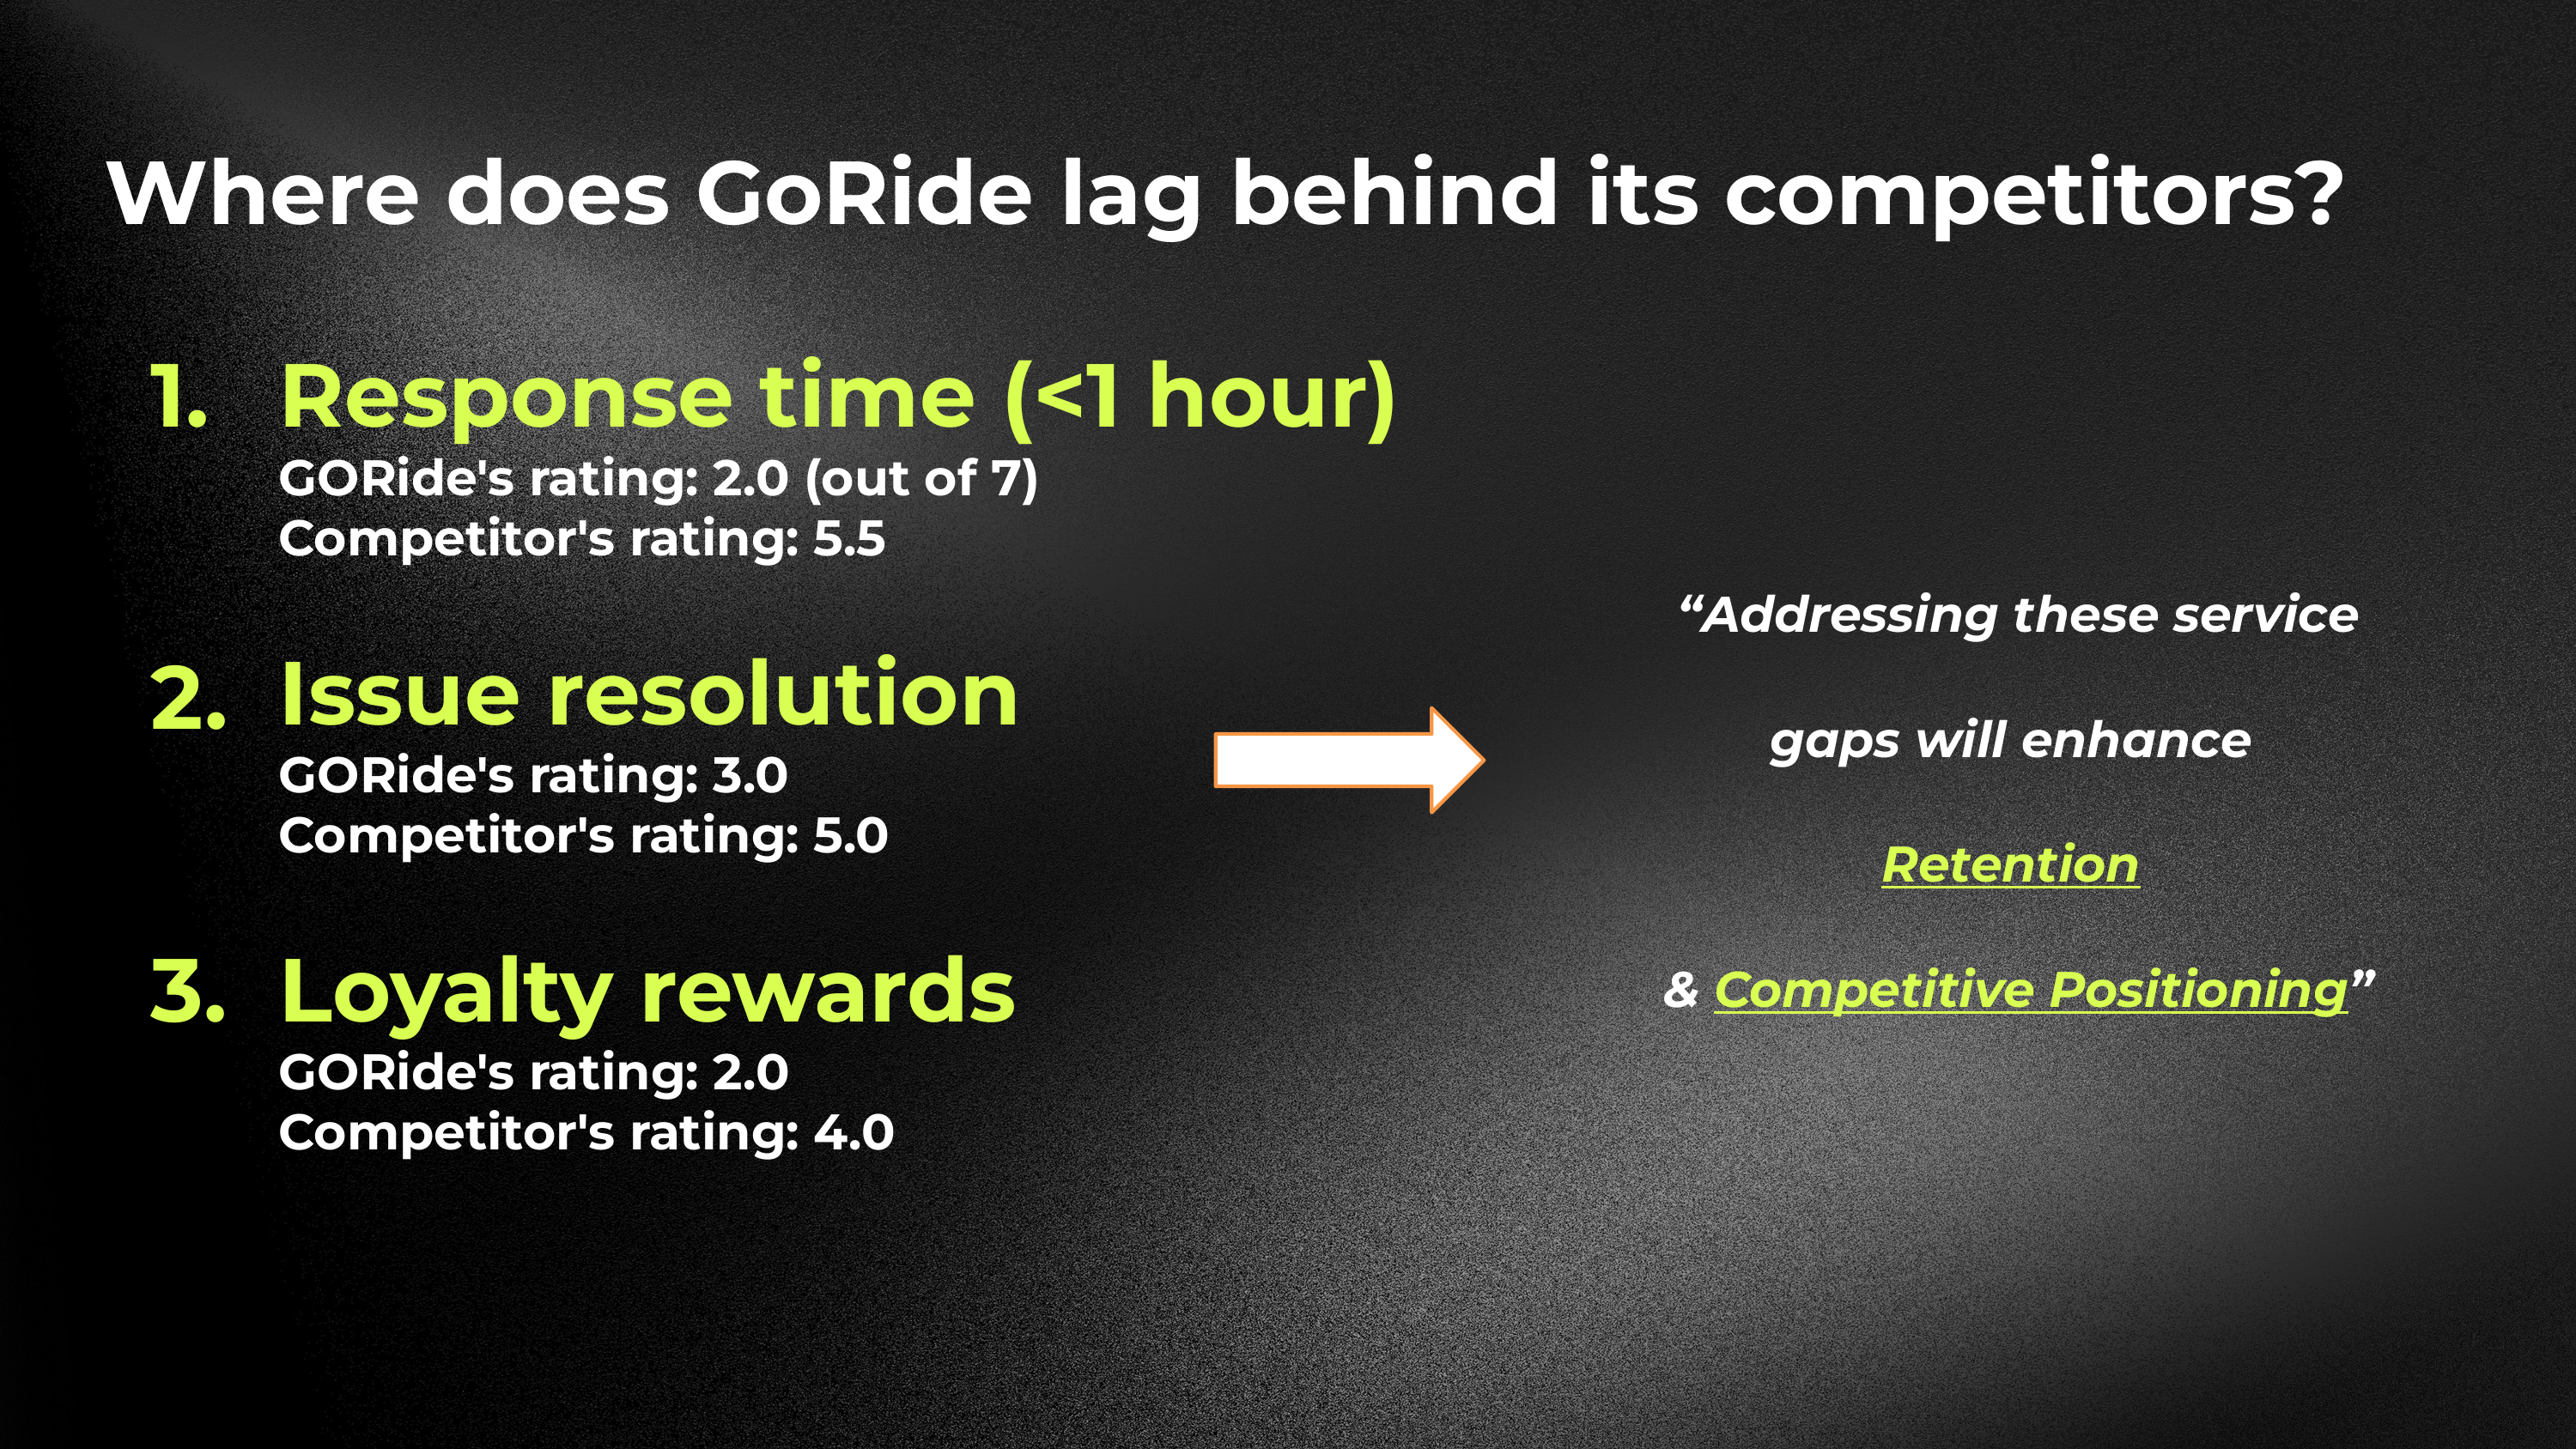

Where does GoRide lag behind its competitors?
1.
Response time (<1 hour)
GORide's rating: 2.0 (out of 7)
Competitor's rating: 5.5
“Addressing these service gaps will enhance
Retention
& Competitive Positioning”
Issue resolution
GORide's rating: 3.0
Competitor's rating: 5.0
2.

3.
Loyalty rewards
GORide's rating: 2.0
Competitor's rating: 4.0